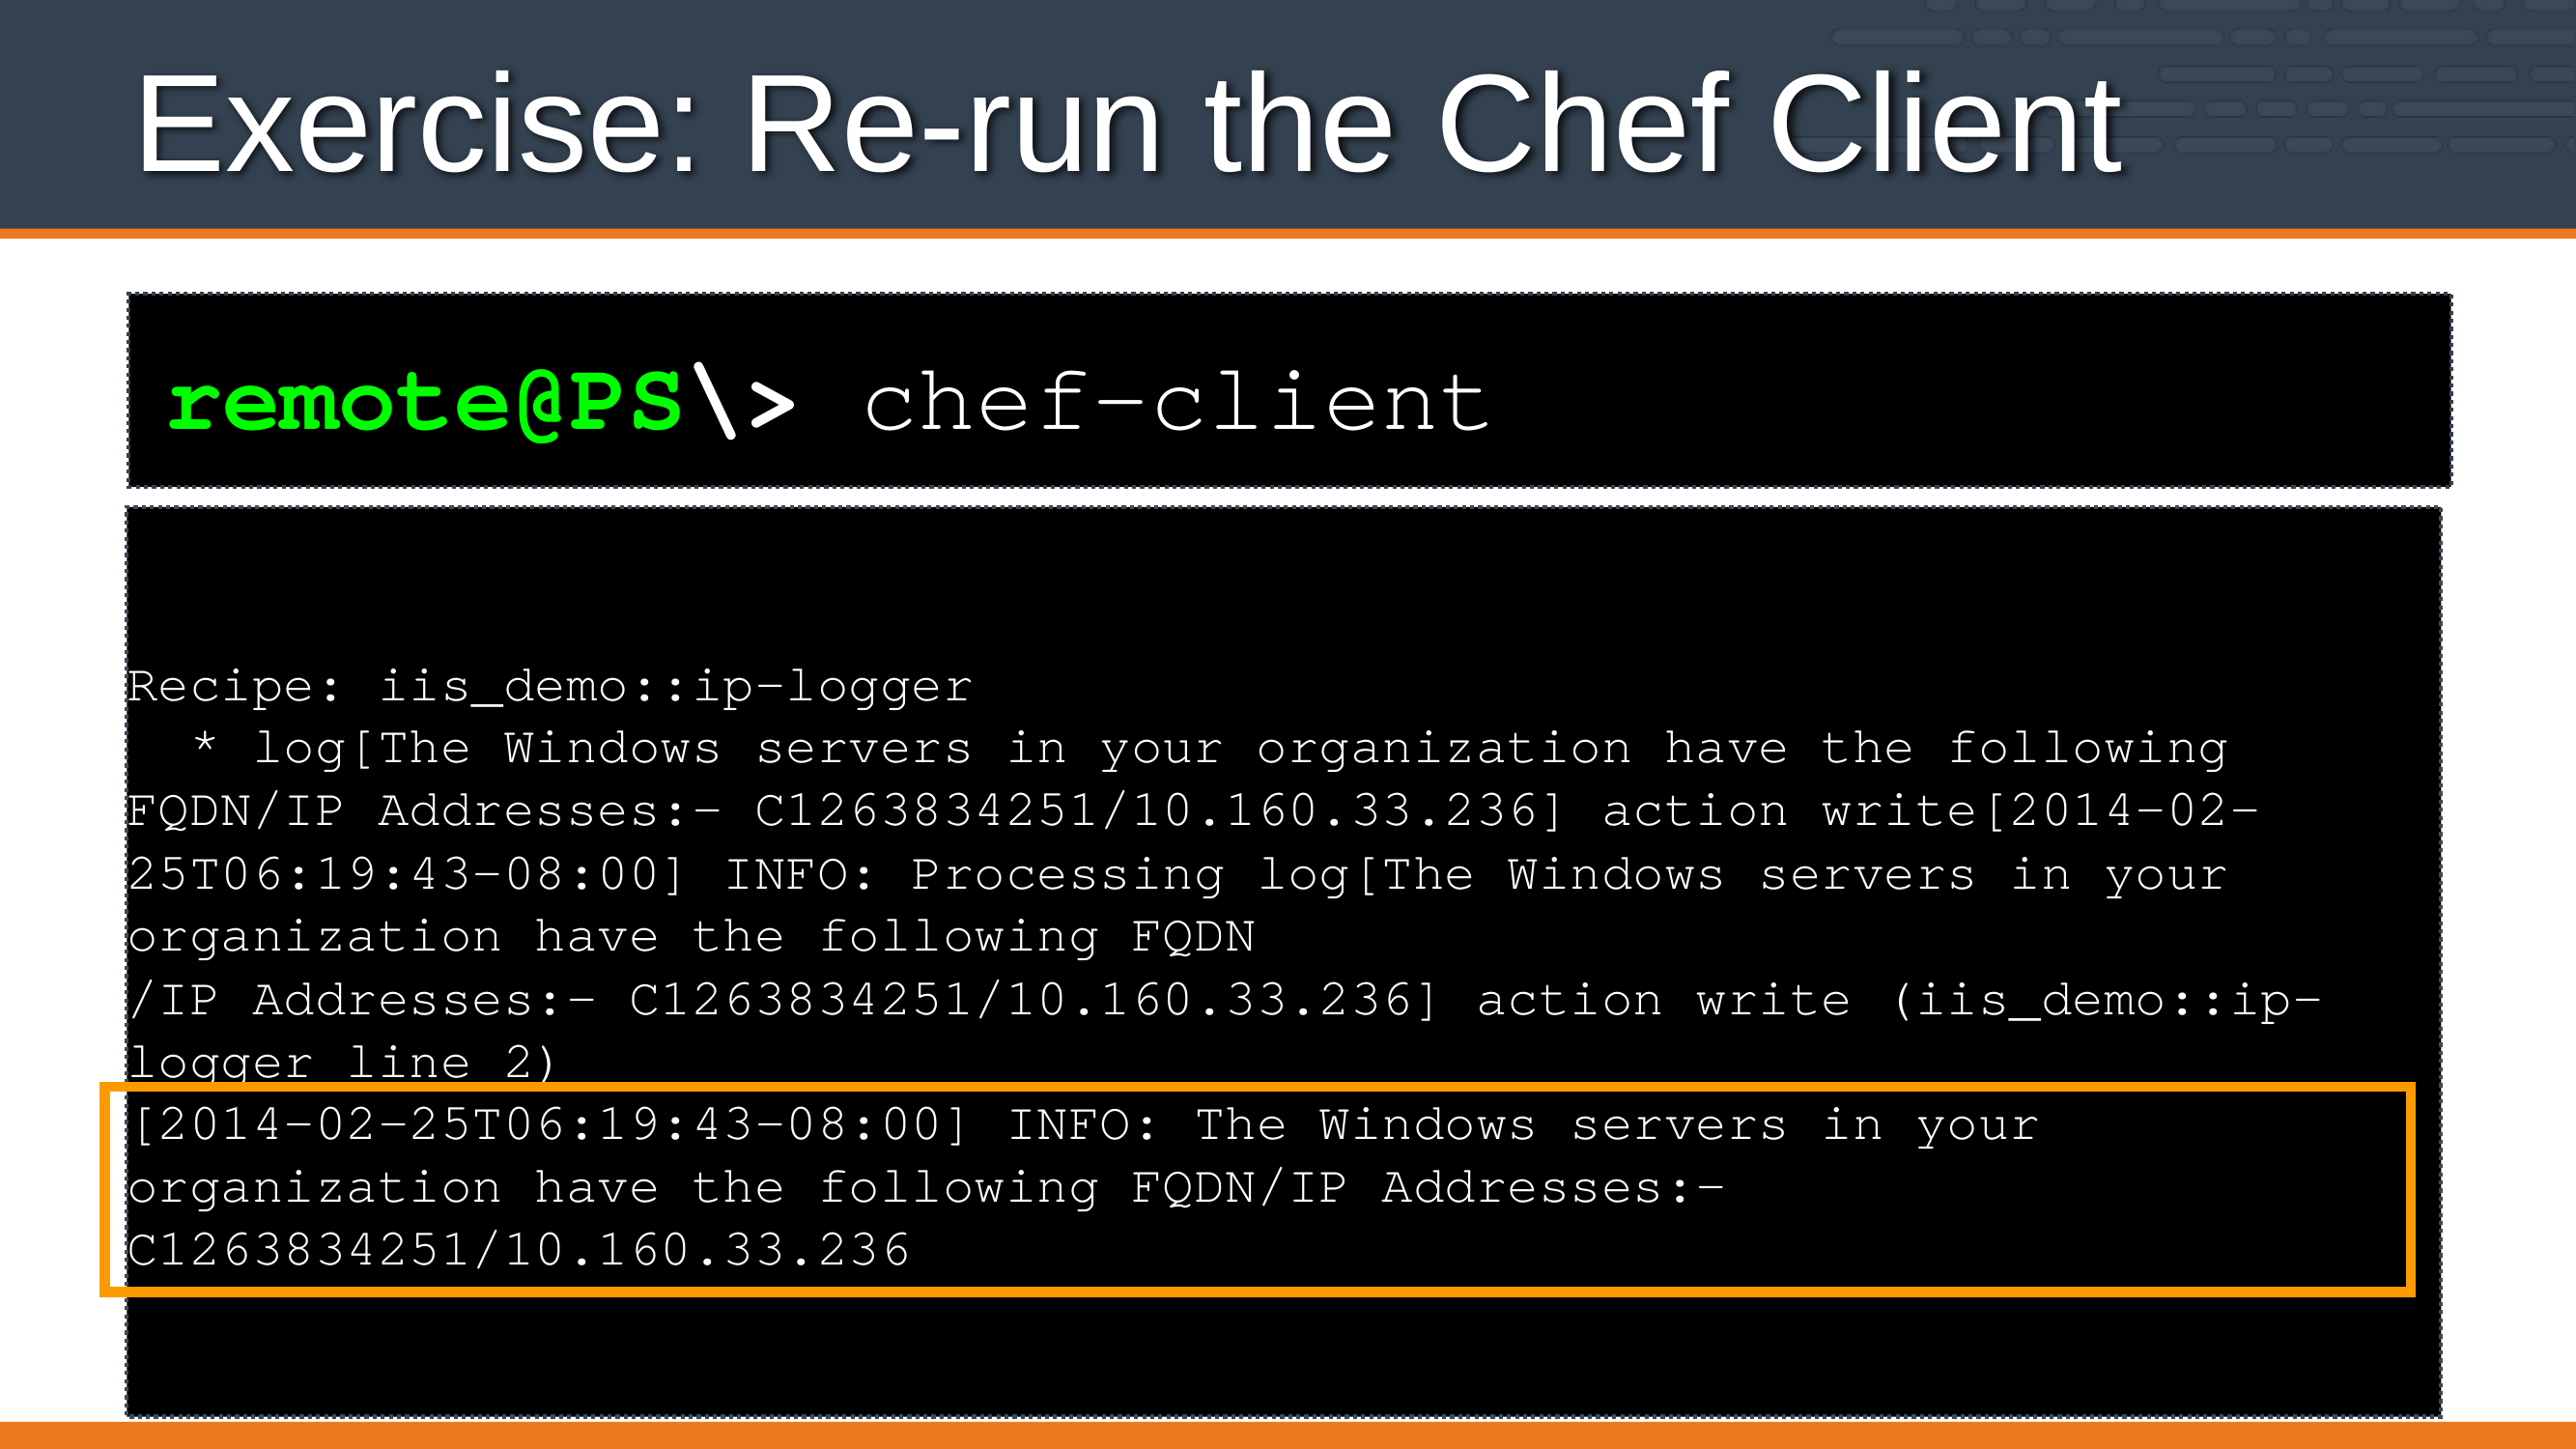

# Exercise: Re-run the Chef Client
remote@PS\> chef-client
Recipe: iis_demo::ip-logger
  * log[The Windows servers in your organization have the following FQDN/IP Addresses:- C1263834251/10.160.33.236] action write[2014-02-25T06:19:43-08:00] INFO: Processing log[The Windows servers in your organization have the following FQDN
/IP Addresses:- C1263834251/10.160.33.236] action write (iis_demo::ip-logger line 2)
[2014-02-25T06:19:43-08:00] INFO: The Windows servers in your organization have the following FQDN/IP Addresses:- C1263834251/10.160.33.236